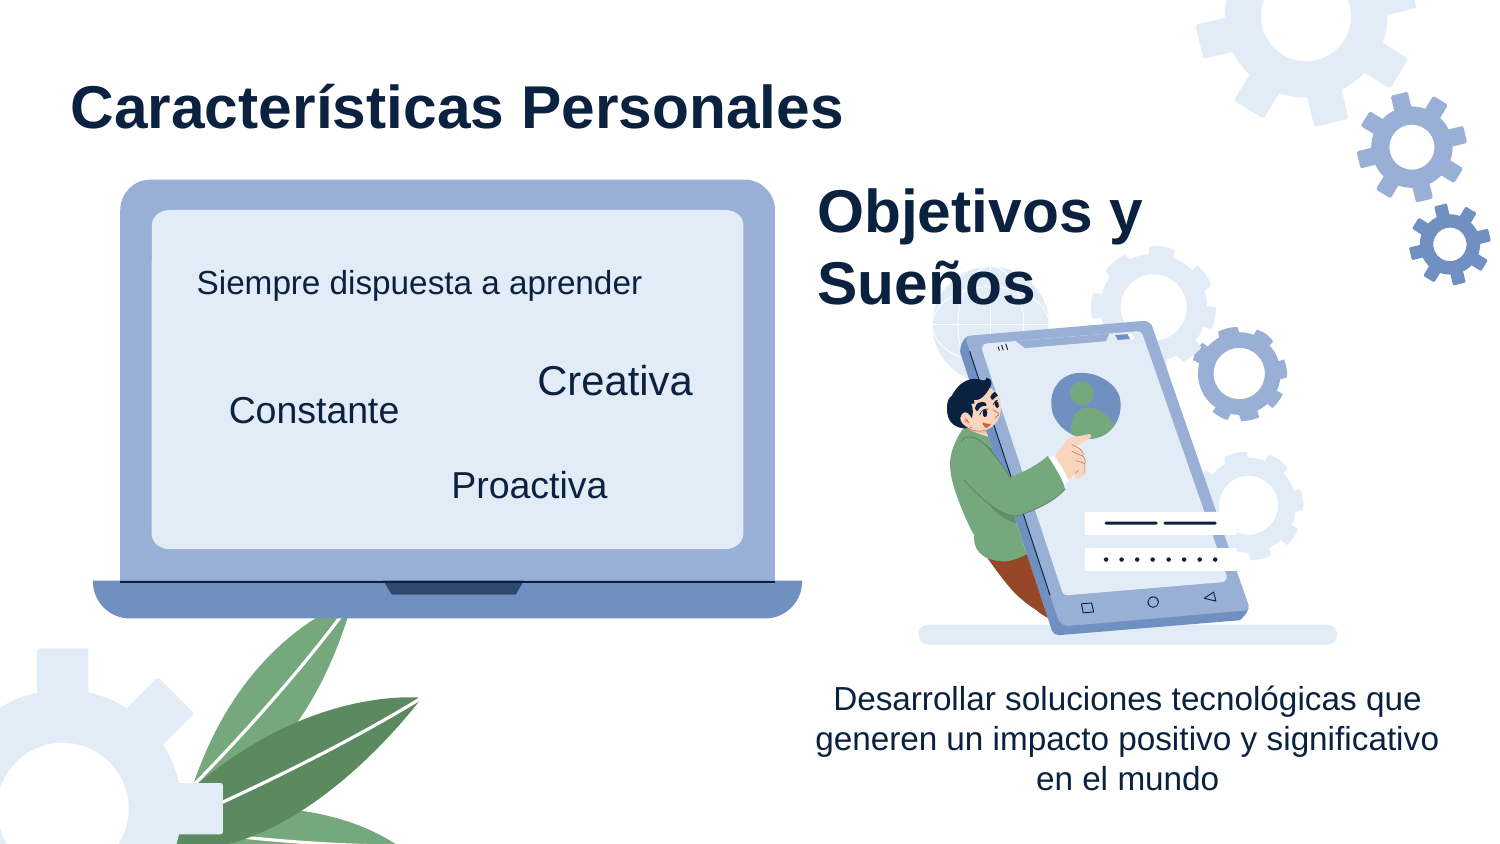

Características Personales
Objetivos y Sueños

Siempre dispuesta a aprender

Creativa
Constante
Proactiva
Desarrollar soluciones tecnológicas que generen un impacto positivo y significativo en el mundo